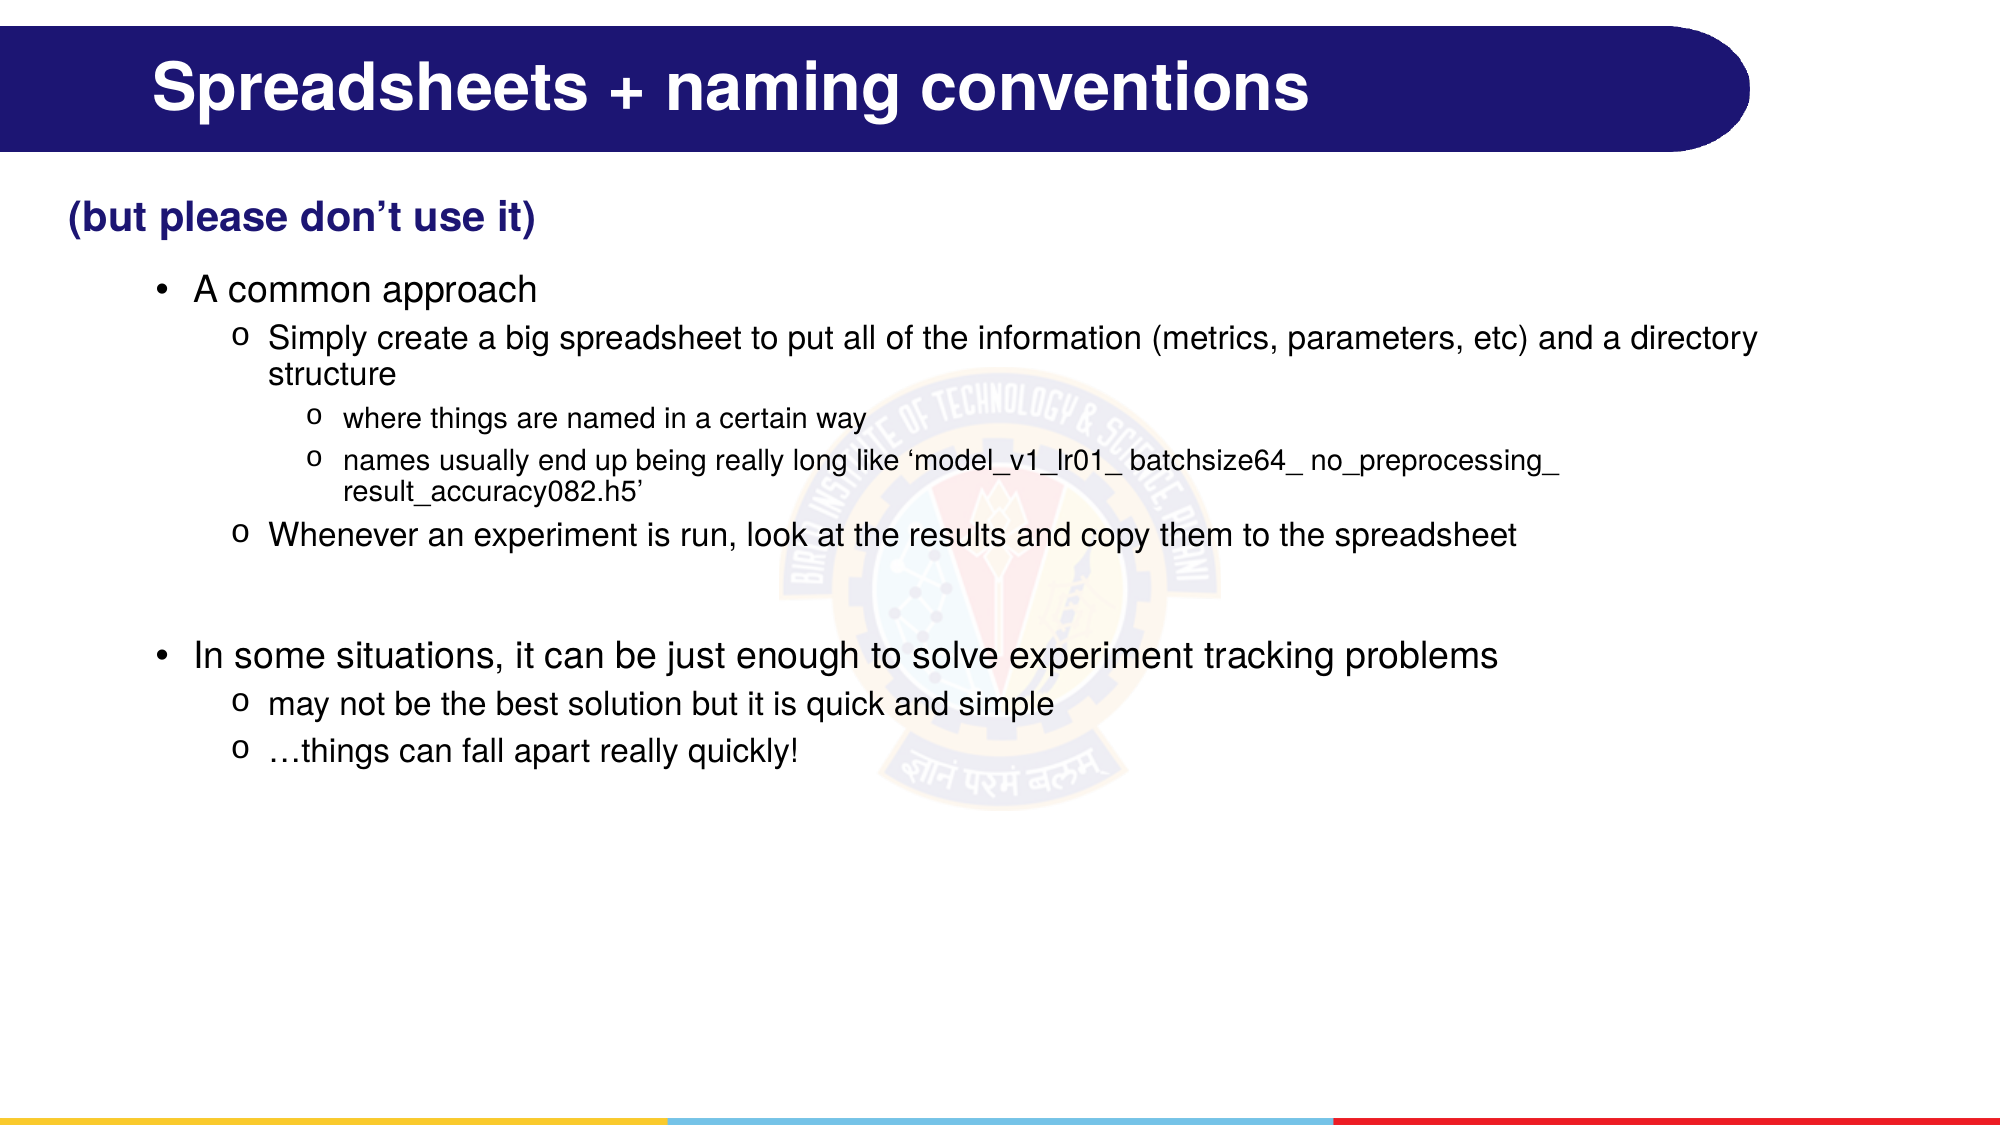

# Spreadsheets + naming conventions
(but please don’t use it)
A common approach
Simply create a big spreadsheet to put all of the information (metrics, parameters, etc) and a directory structure
where things are named in a certain way
names usually end up being really long like ‘model_v1_lr01_ batchsize64_ no_preprocessing_ result_accuracy082.h5’
Whenever an experiment is run, look at the results and copy them to the spreadsheet

In some situations, it can be just enough to solve experiment tracking problems
may not be the best solution but it is quick and simple
…things can fall apart really quickly!